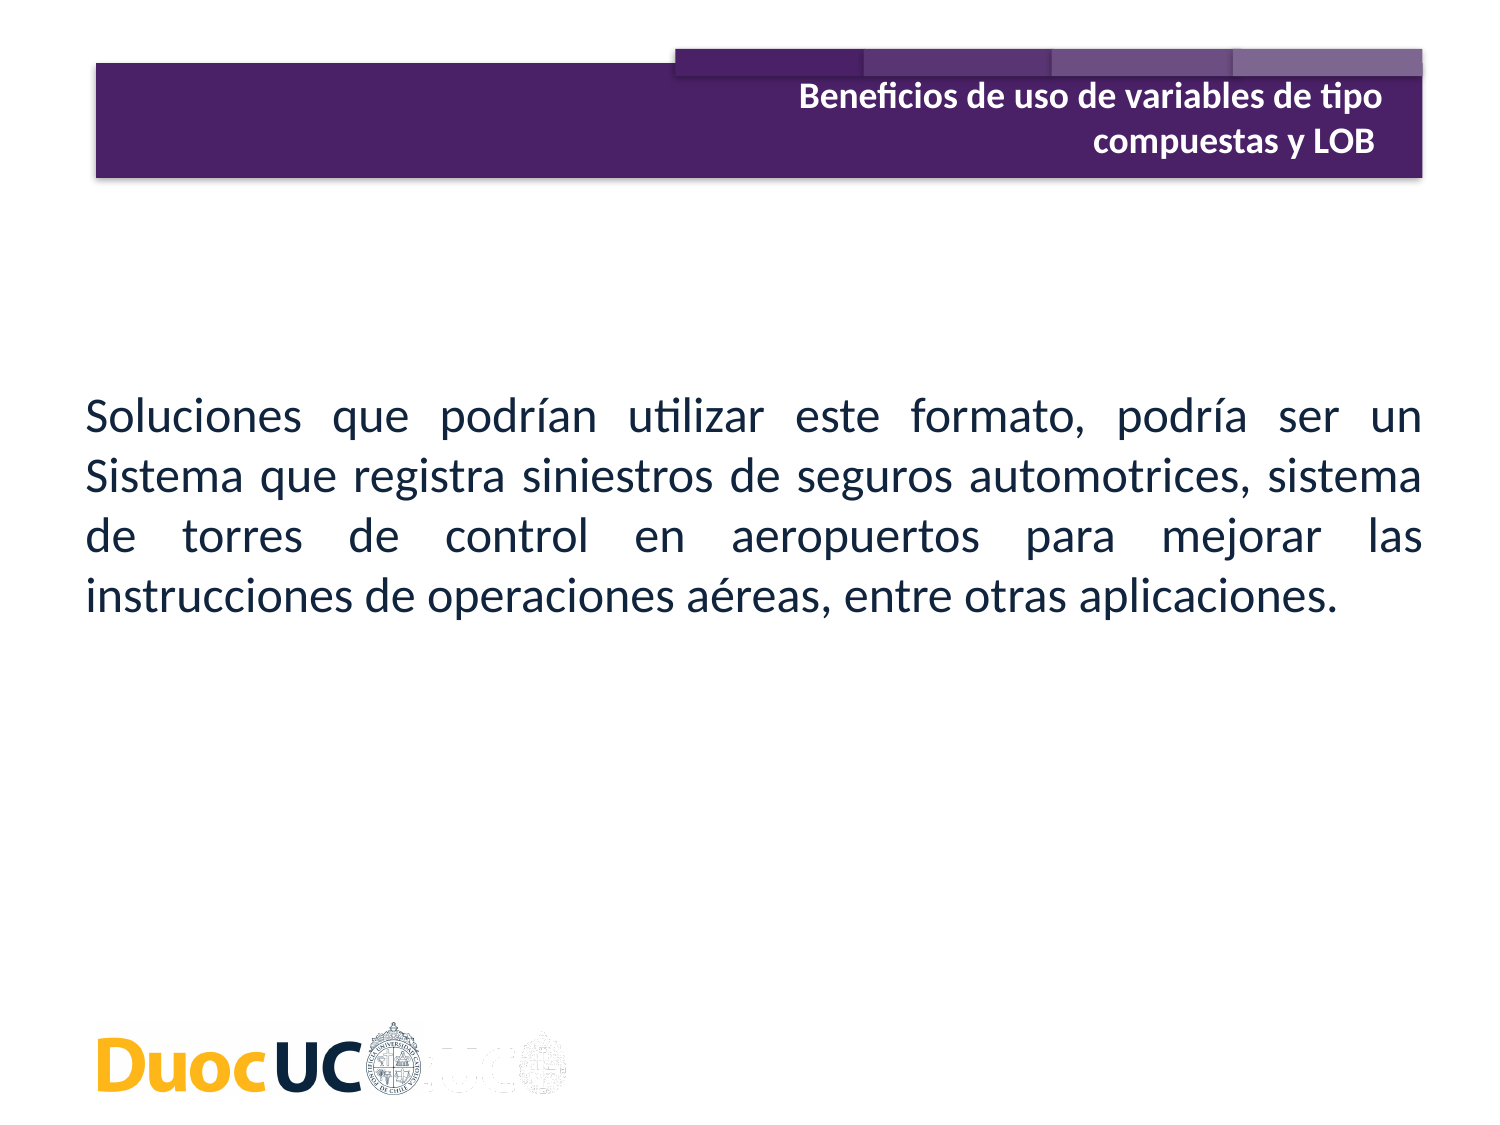

Beneficios de uso de variables de tipo compuestas y LOB
Soluciones que podrían utilizar este formato, podría ser un Sistema que registra siniestros de seguros automotrices, sistema de torres de control en aeropuertos para mejorar las instrucciones de operaciones aéreas, entre otras aplicaciones.